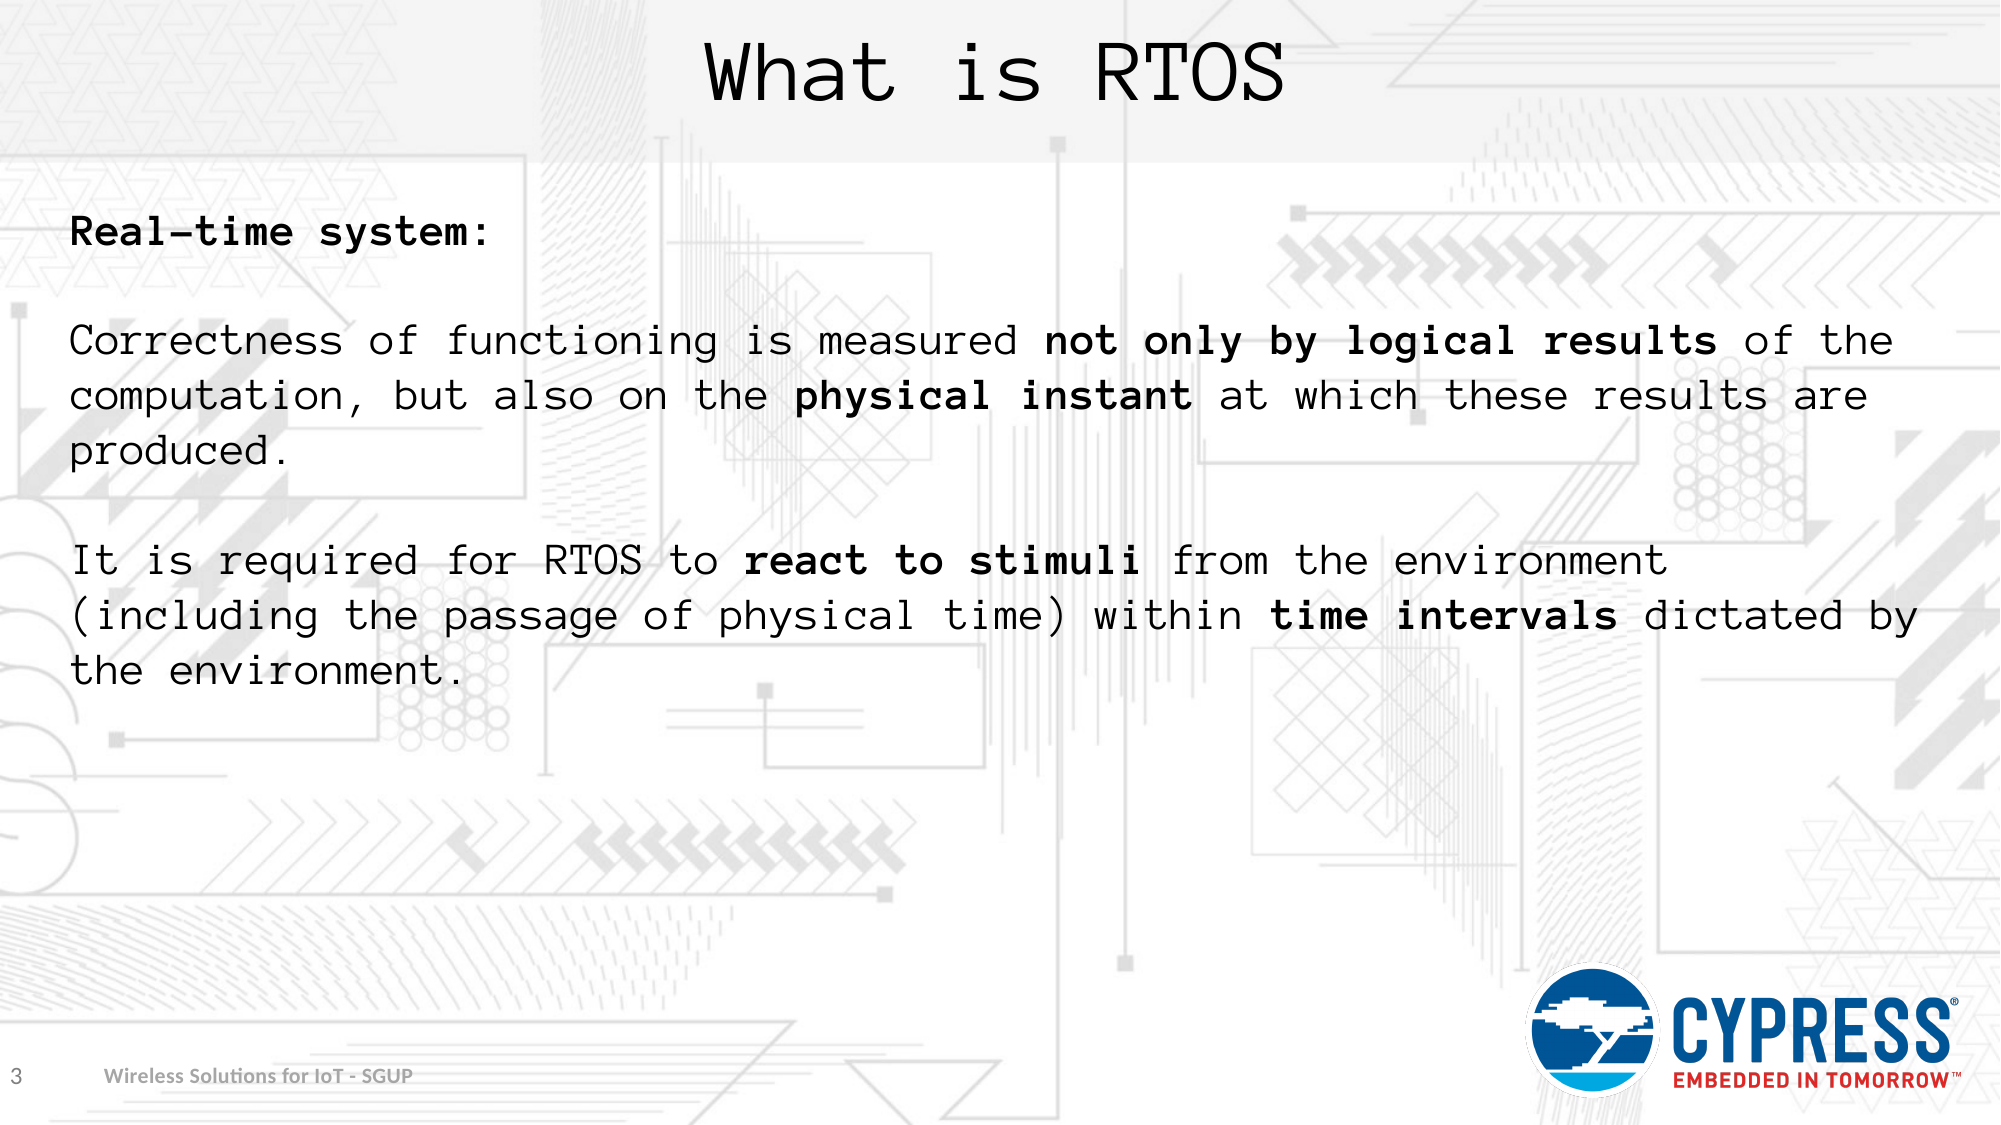

# What is RTOS
Real-time system:

Correctness of functioning is measured not only by logical results of the computation, but also on the physical instant at which these results are produced.

It is required for RTOS to react to stimuli from the environment (including the passage of physical time) within time intervals dictated by the environment.